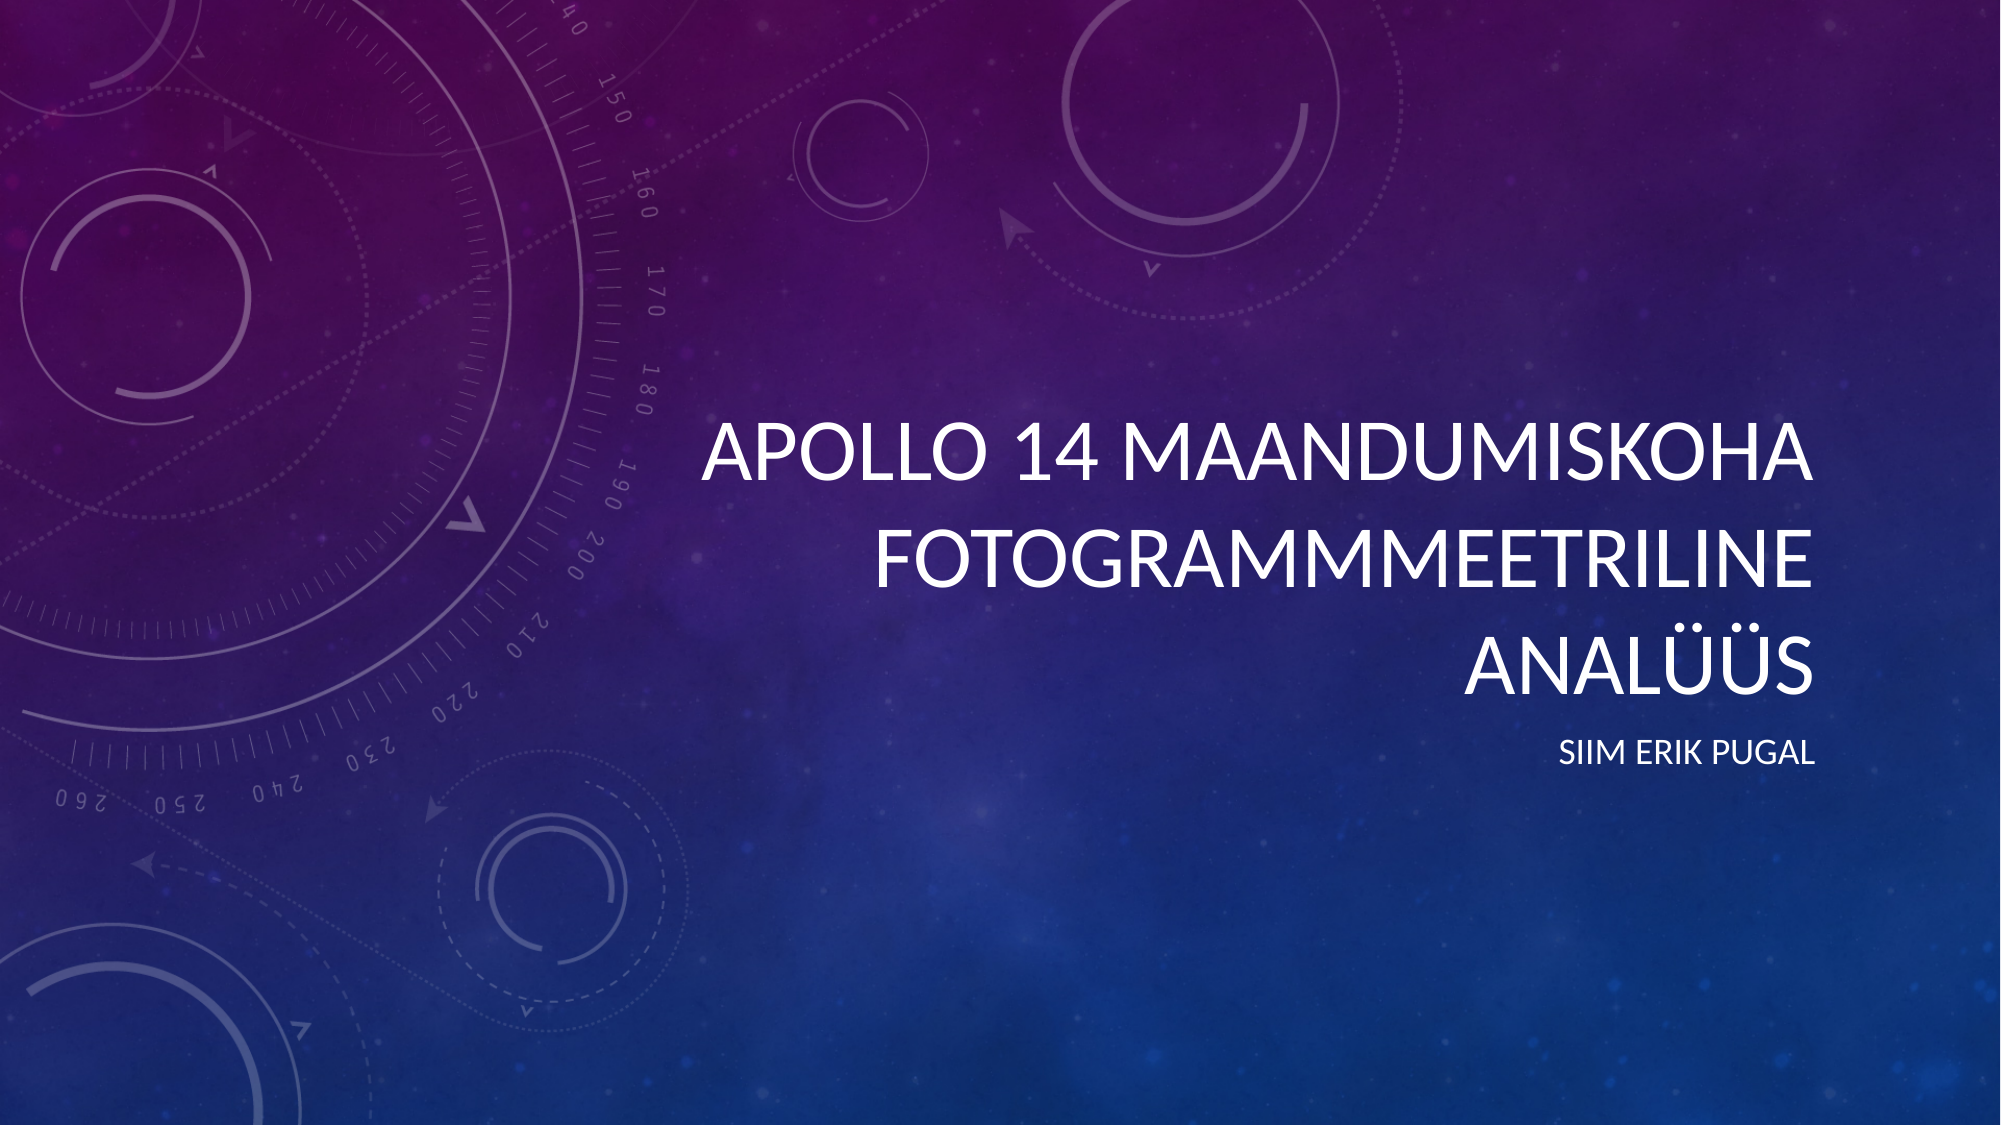

# Apollo 14 maandumiskoha fotogrammmeetriline analüüs
Siim Erik Pugal